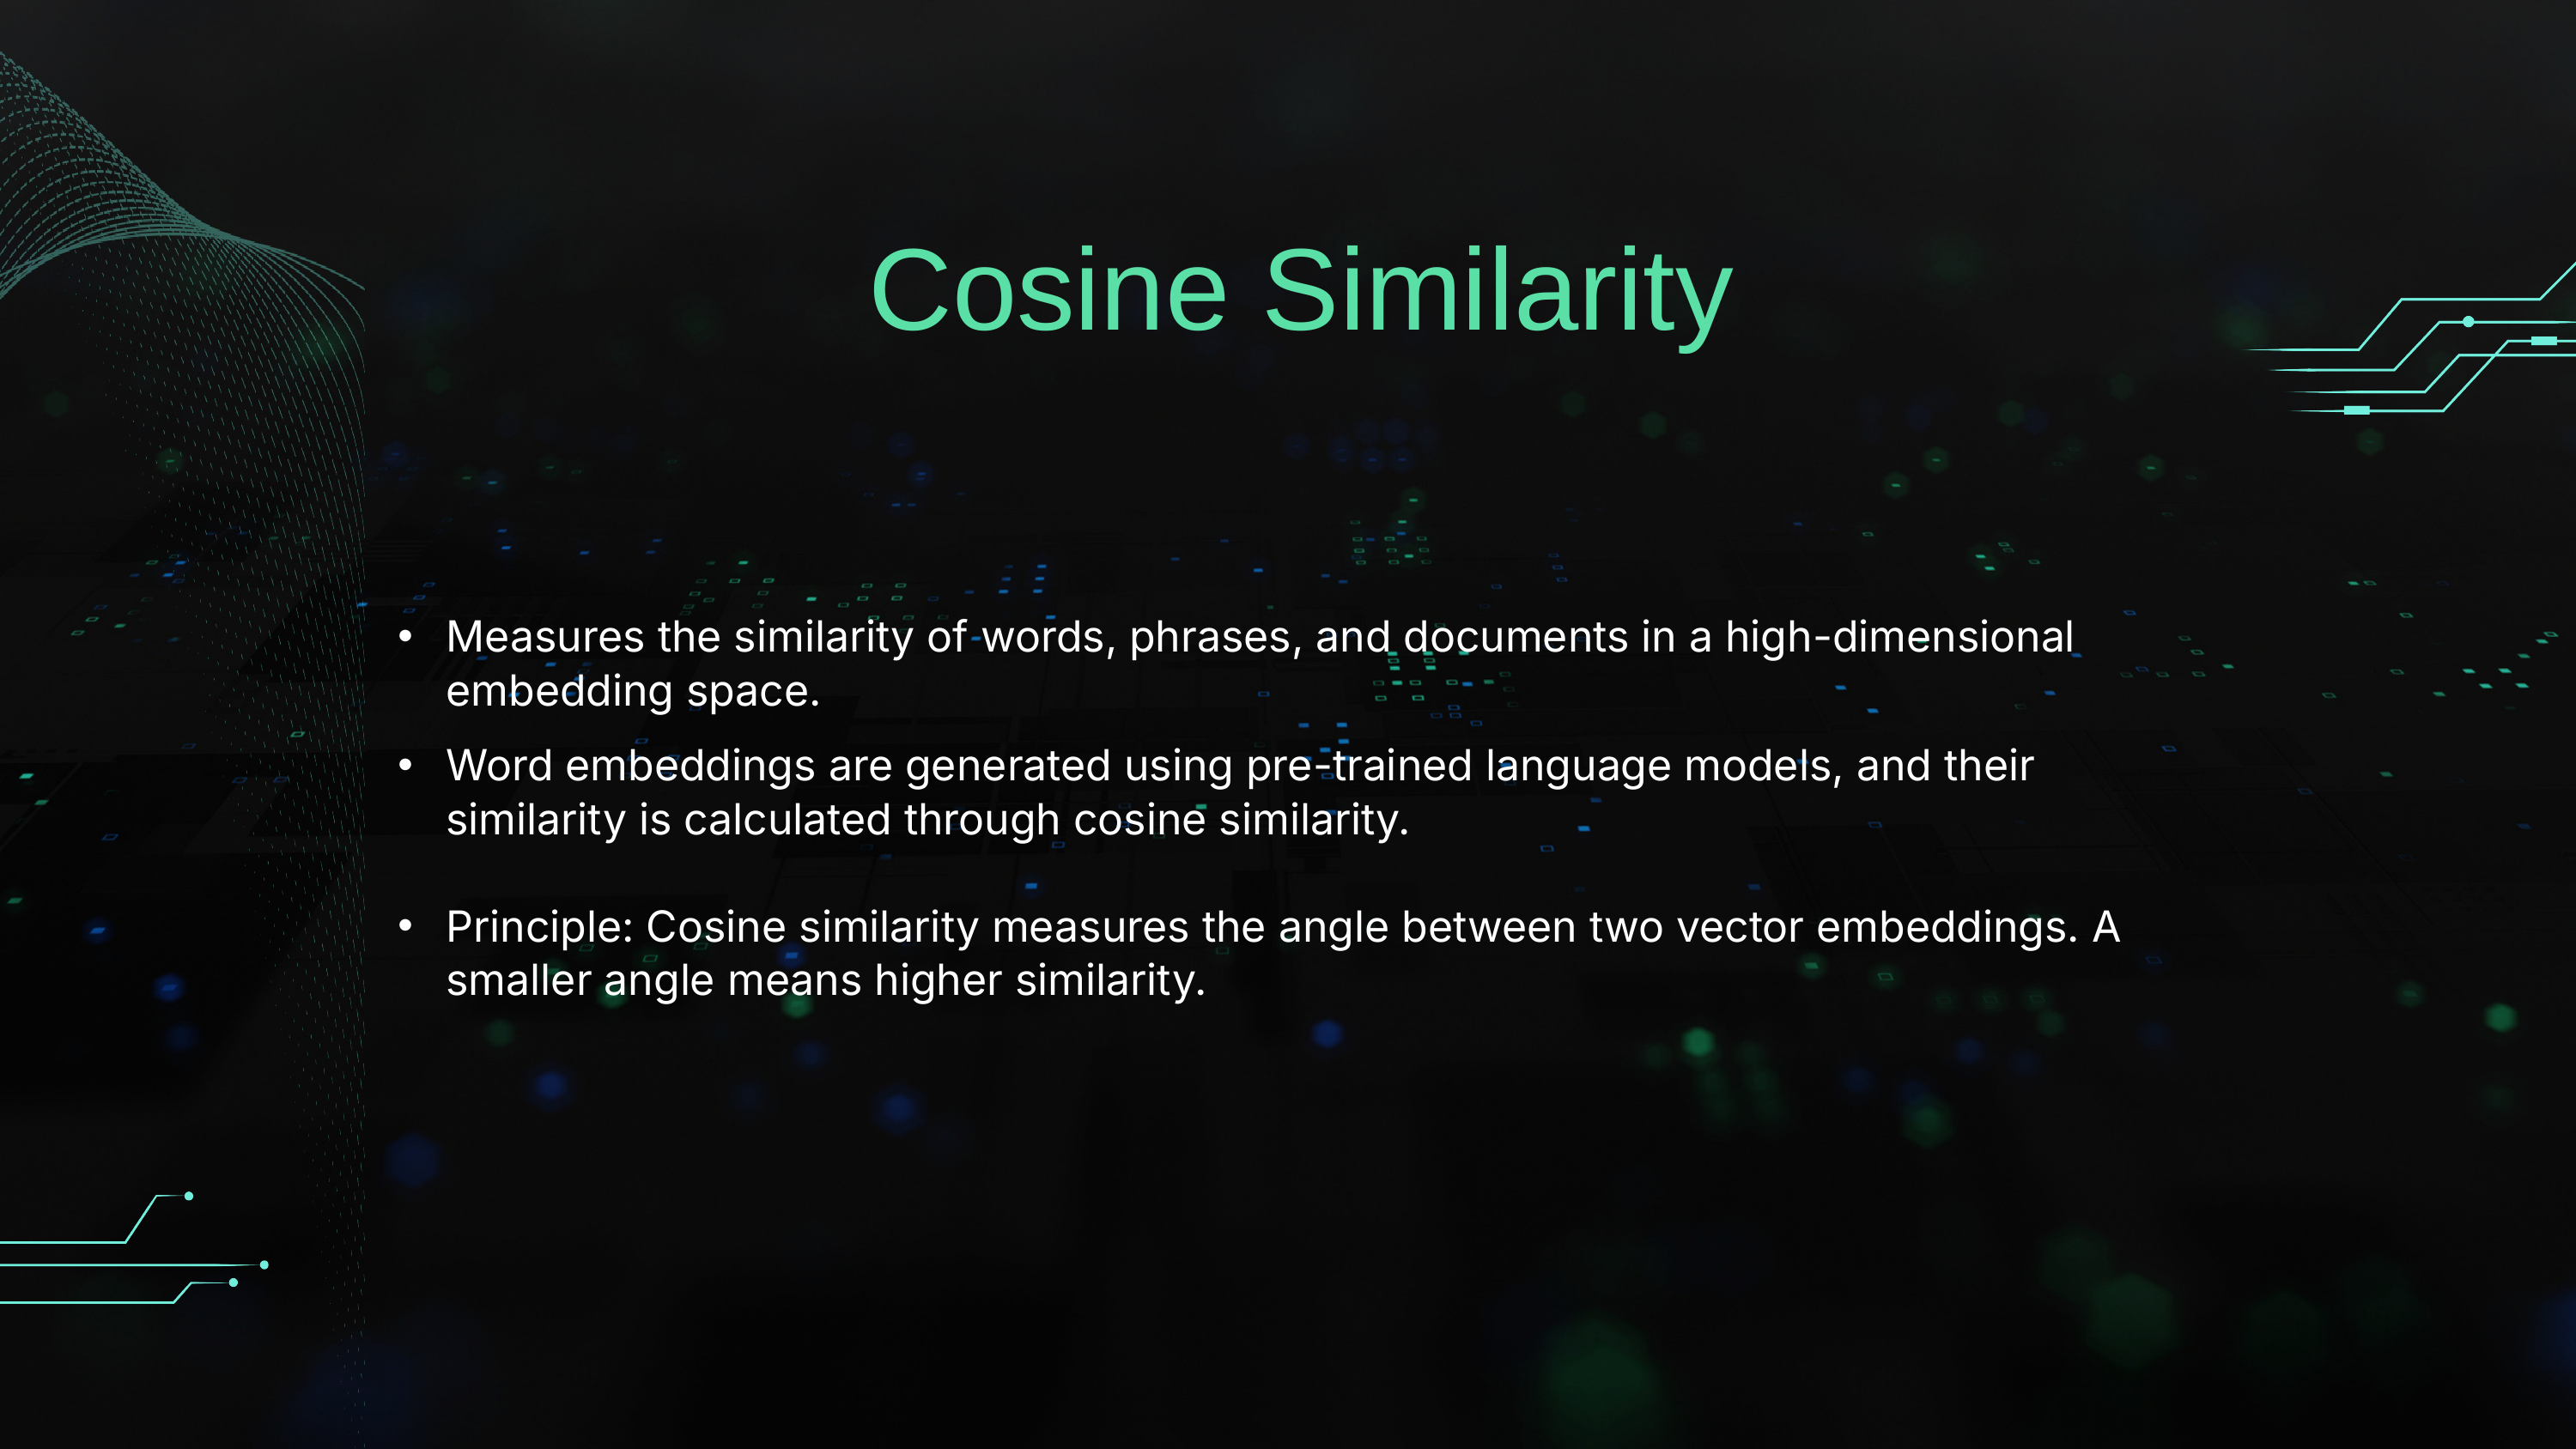

Cosine Similarity

Measures the similarity of words, phrases, and documents in a high-dimensional embedding space.
Word embeddings are generated using pre-trained language models, and their similarity is calculated through cosine similarity.

Principle: Cosine similarity measures the angle between two vector embeddings. A smaller angle means higher similarity.